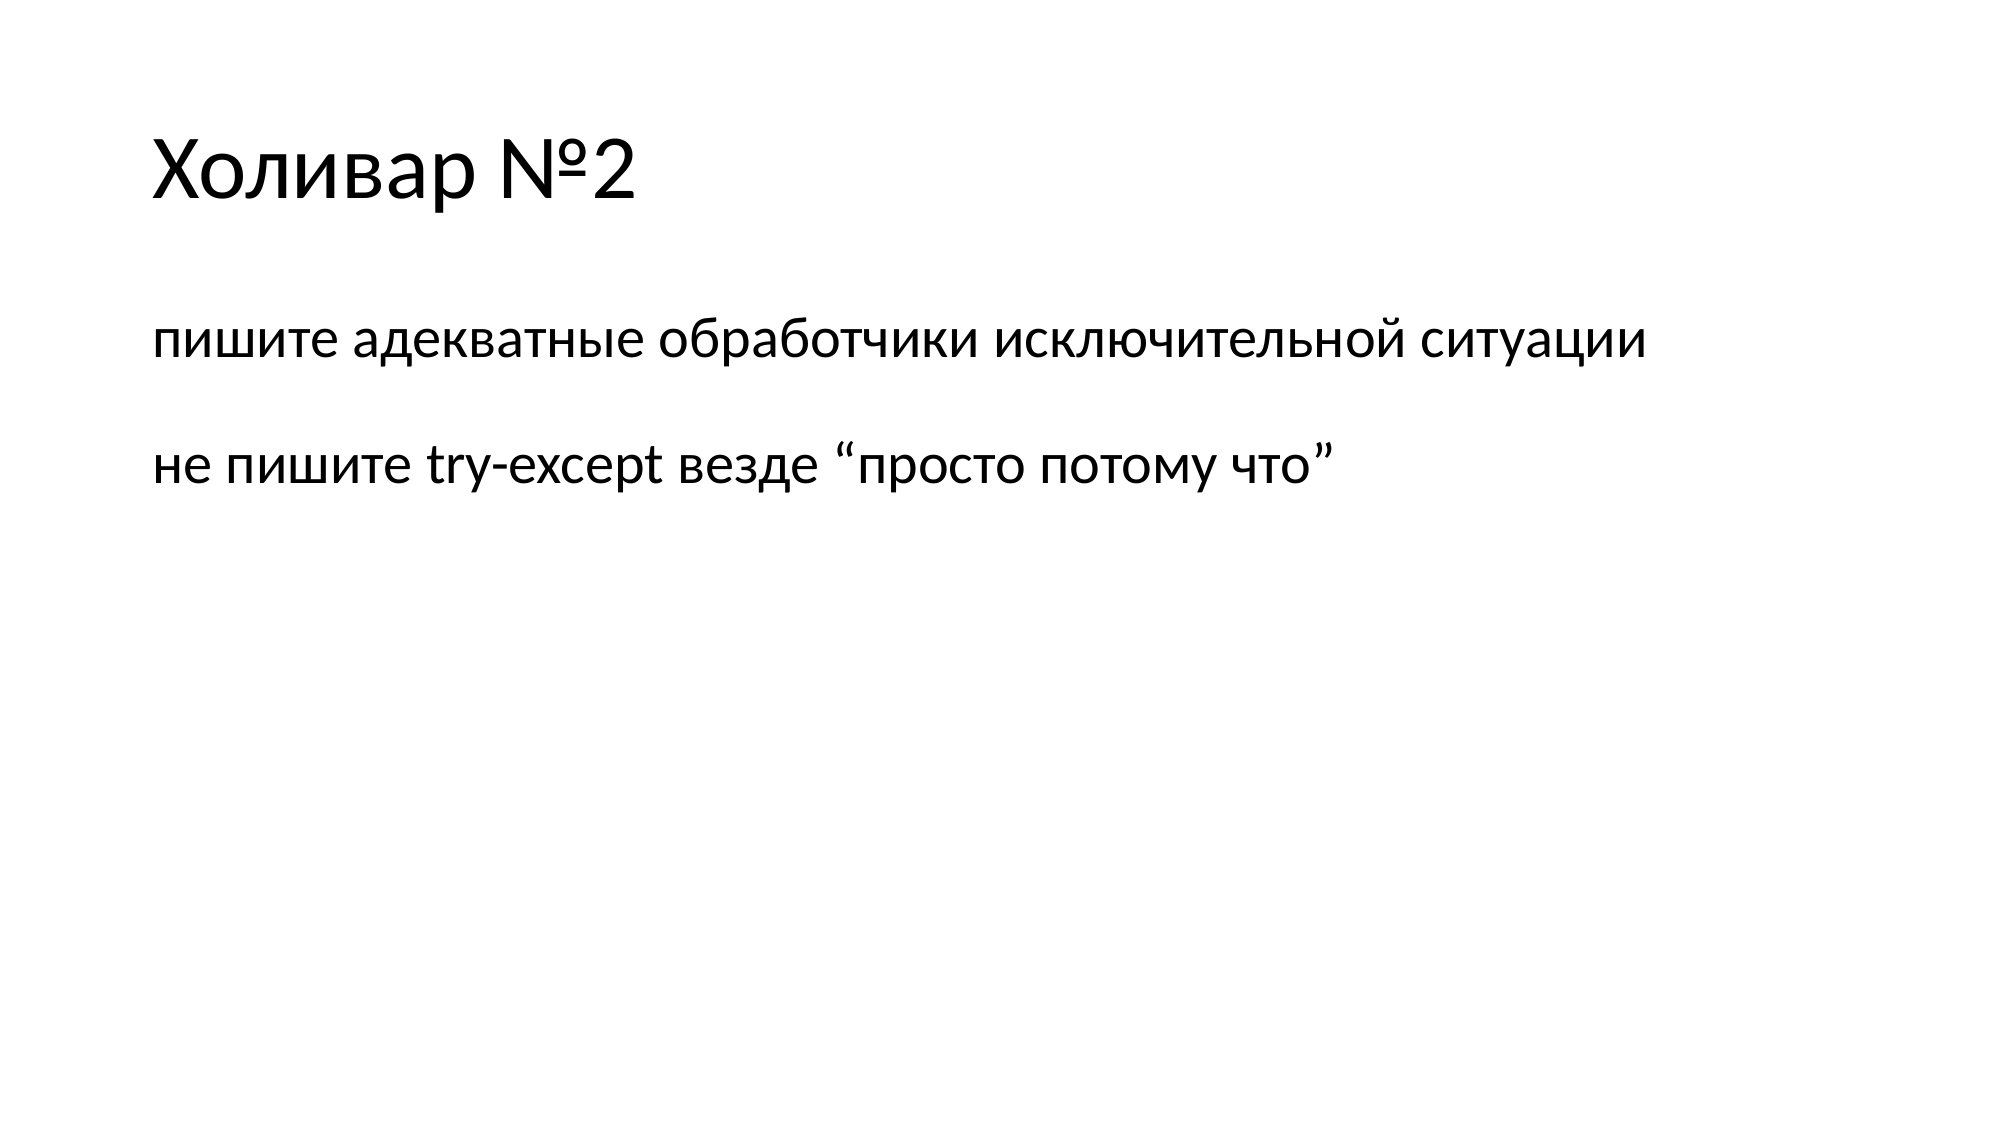

# Холивар №2
пишите адекватные обработчики исключительной ситуации
не пишите try-except везде “просто потому что”